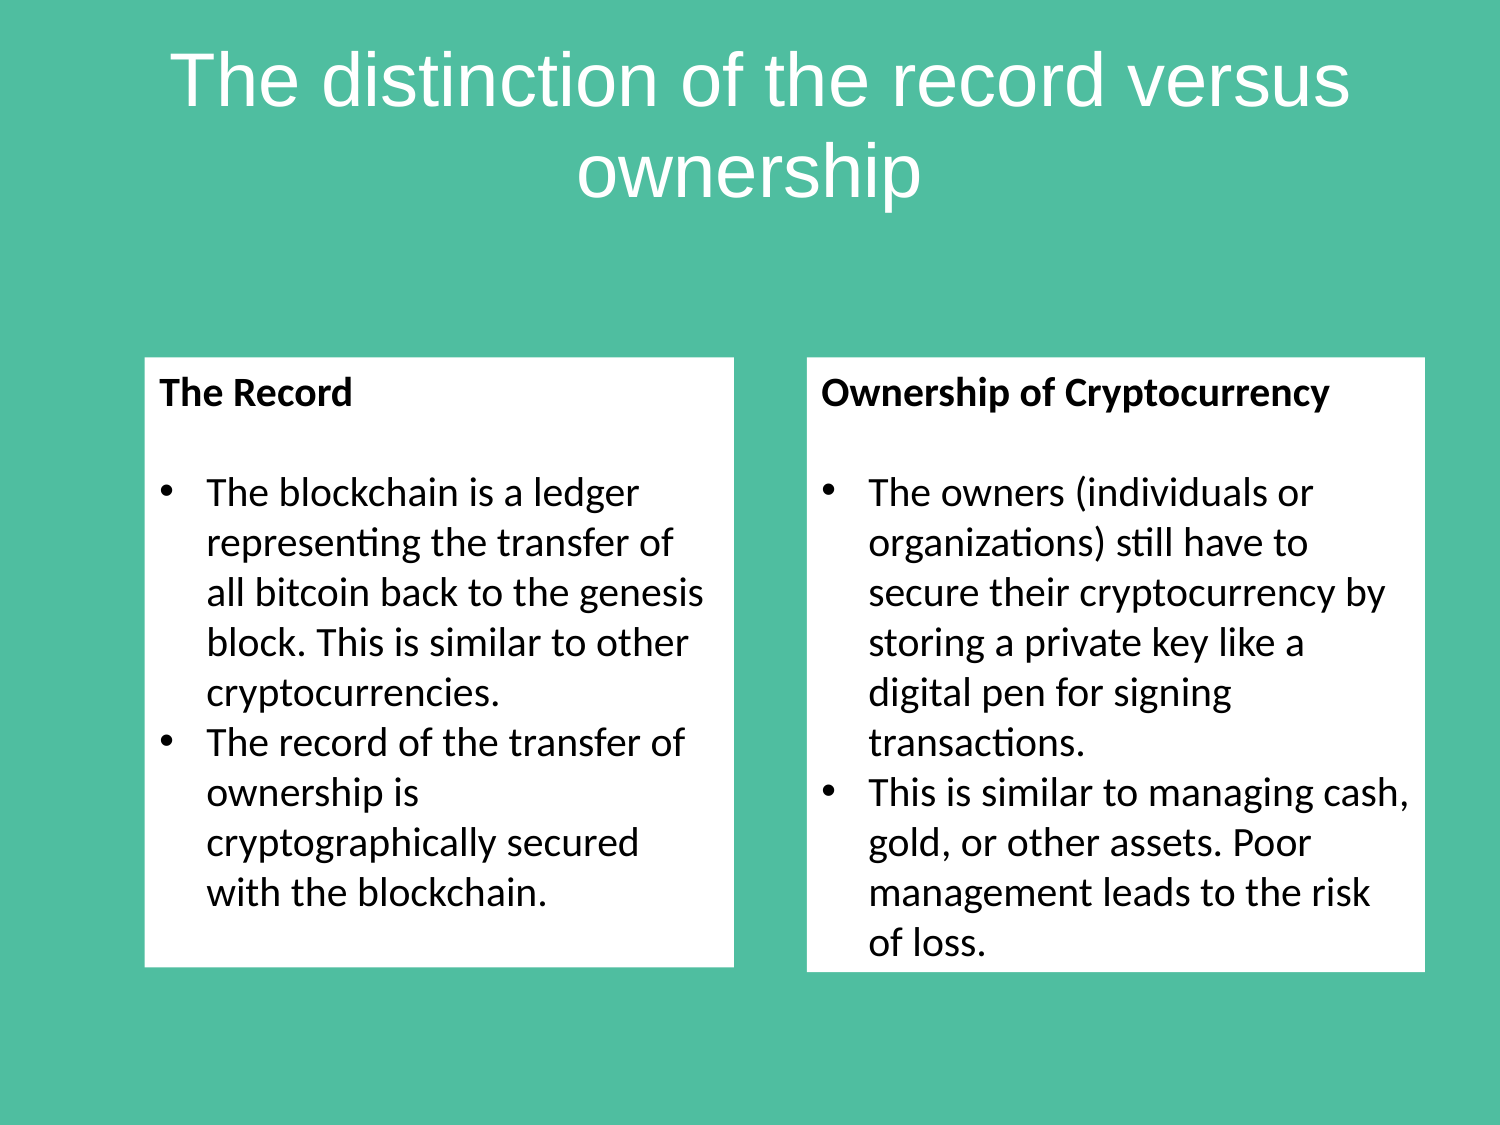

# The distinction of the record versus ownership
The Record
The blockchain is a ledger representing the transfer of all bitcoin back to the genesis block. This is similar to other cryptocurrencies.
The record of the transfer of ownership is cryptographically secured with the blockchain.

Ownership of Cryptocurrency
The owners (individuals or organizations) still have to secure their cryptocurrency by storing a private key like a digital pen for signing transactions.
This is similar to managing cash, gold, or other assets. Poor management leads to the risk of loss.